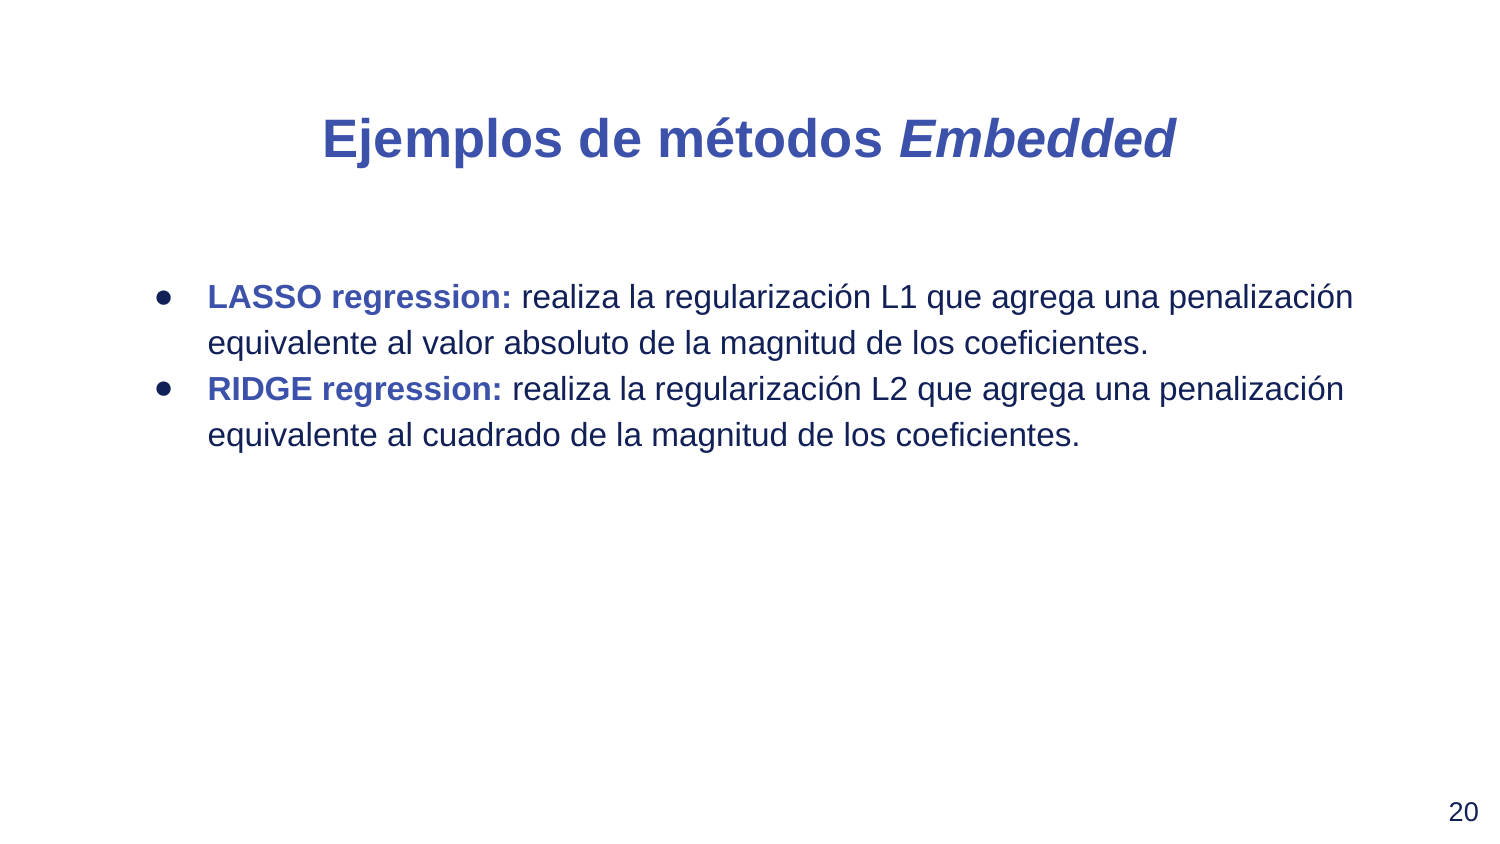

Ejemplos de métodos Embedded
LASSO regression: realiza la regularización L1 que agrega una penalización equivalente al valor absoluto de la magnitud de los coeficientes.
RIDGE regression: realiza la regularización L2 que agrega una penalización equivalente al cuadrado de la magnitud de los coeficientes.
20